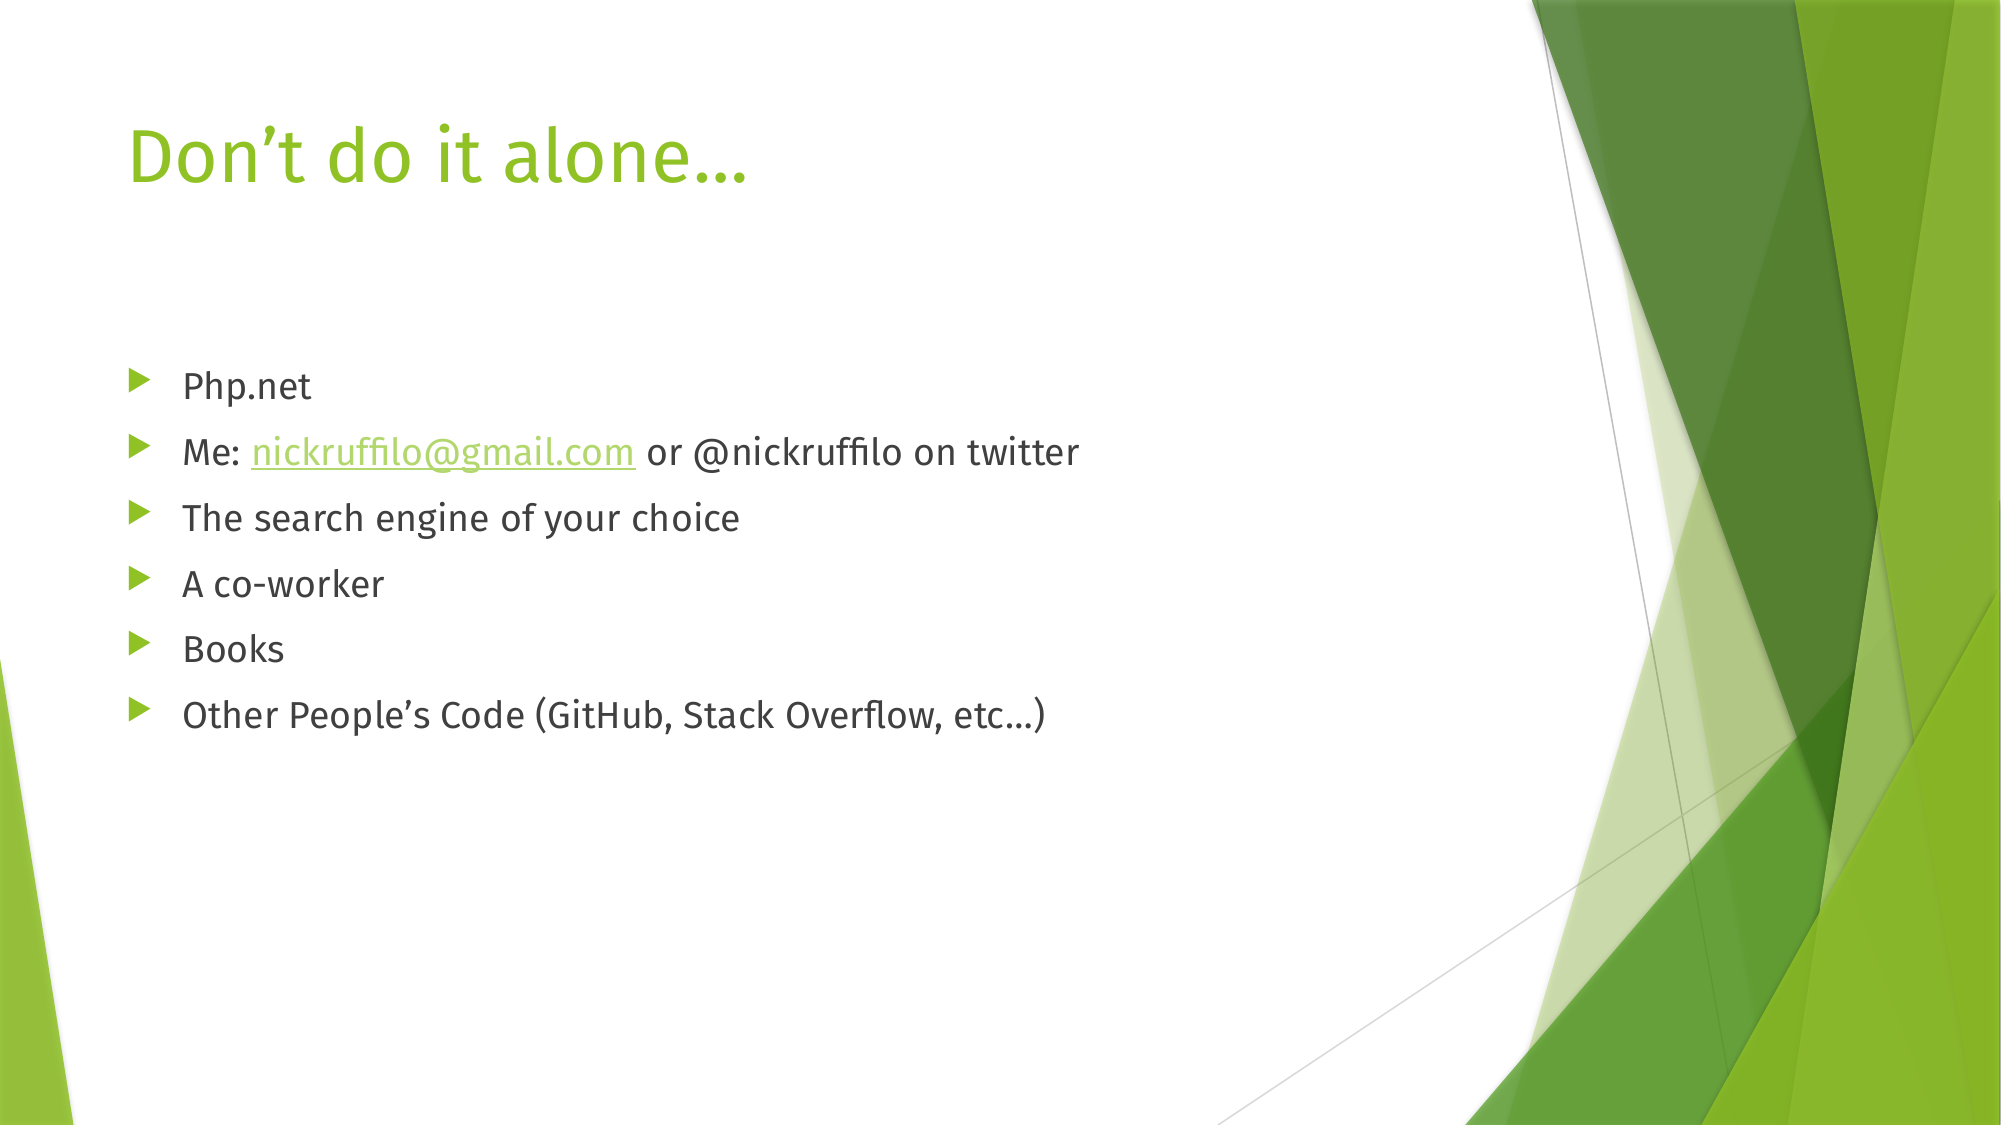

# Don’t do it alone…
Php.net
Me: nickruffilo@gmail.com or @nickruffilo on twitter
The search engine of your choice
A co-worker
Books
Other People’s Code (GitHub, Stack Overflow, etc…)